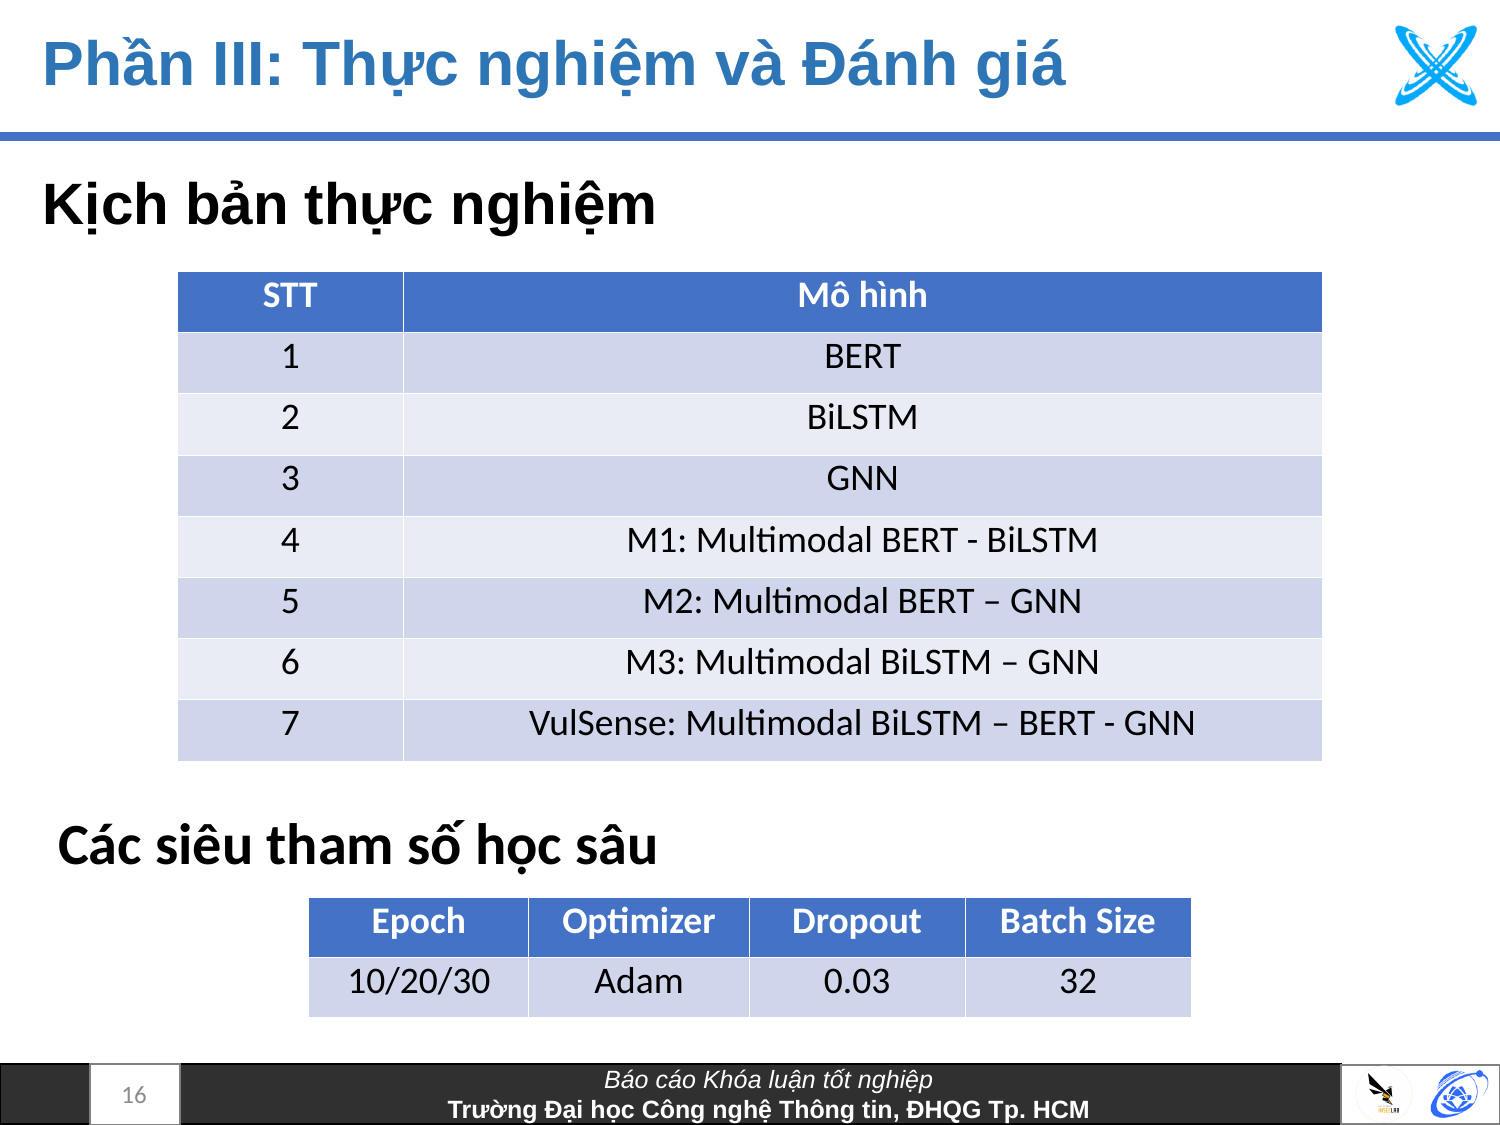

# Phần III: Thực nghiệm và Đánh giá
Kịch bản thực nghiệm

| STT​ | Mô hình |
| --- | --- |
| 1​ | BERT​ |
| 2​ | BiLSTM |
| 3​ | GNN​ |
| 4​ | M1: Multimodal BERT - BiLSTM |
| 5 | M2: Multimodal BERT – GNN |
| 6 | M3: Multimodal BiLSTM – GNN |
| 7 | VulSense: Multimodal BiLSTM – BERT - GNN |

Các siêu tham số học sâu
| Epoch​ | Optimizer​ | Dropout | Batch Size​ |
| --- | --- | --- | --- |
| 10/20/30​ | Adam​ | 0.03 | 32​ |
16